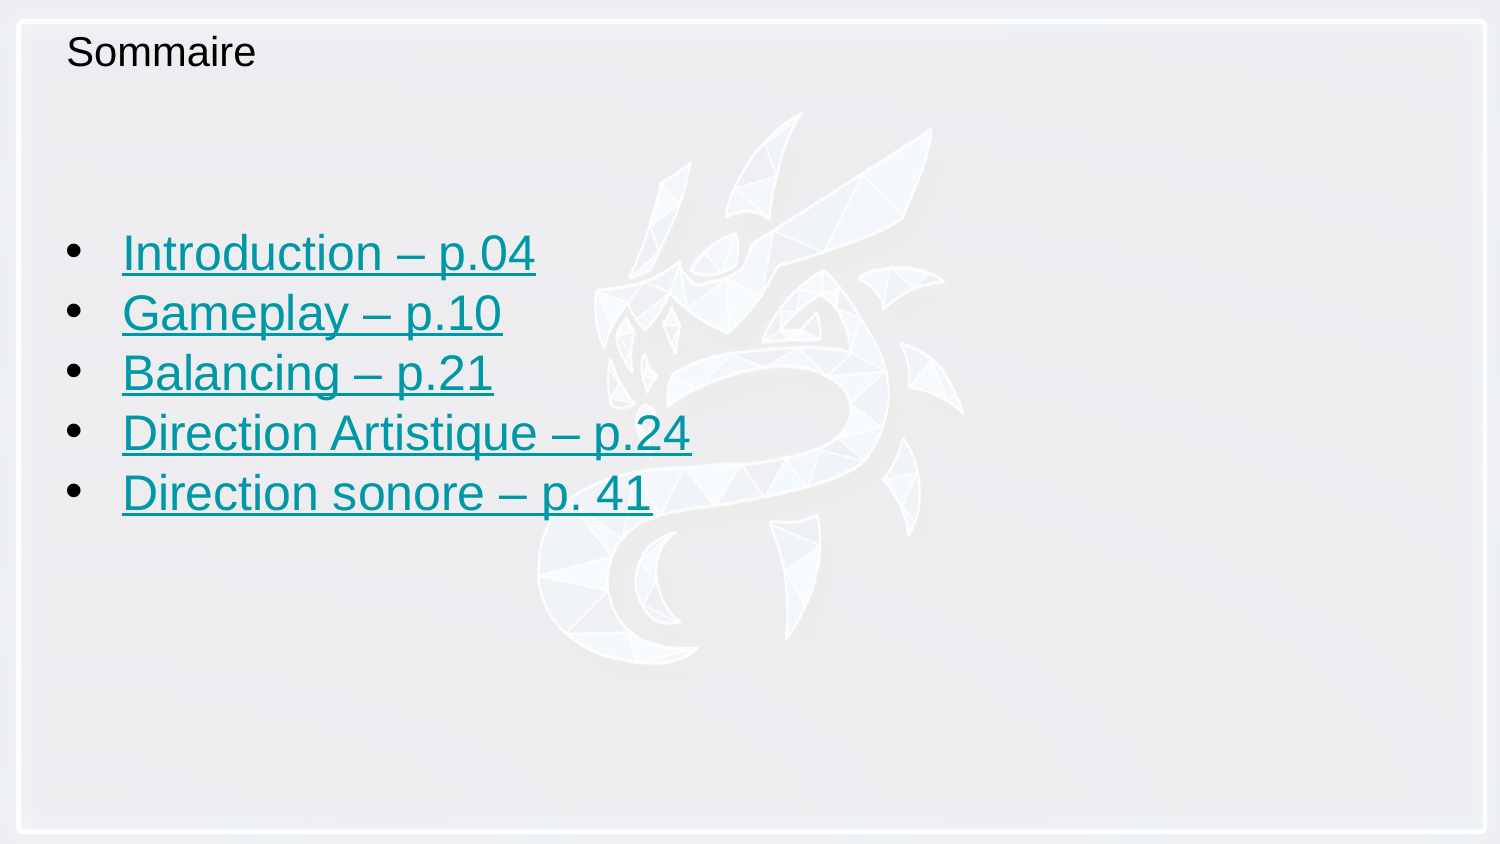

Sommaire
Introduction – p.04
Gameplay – p.10
Balancing – p.21
Direction Artistique – p.24
Direction sonore – p. 41